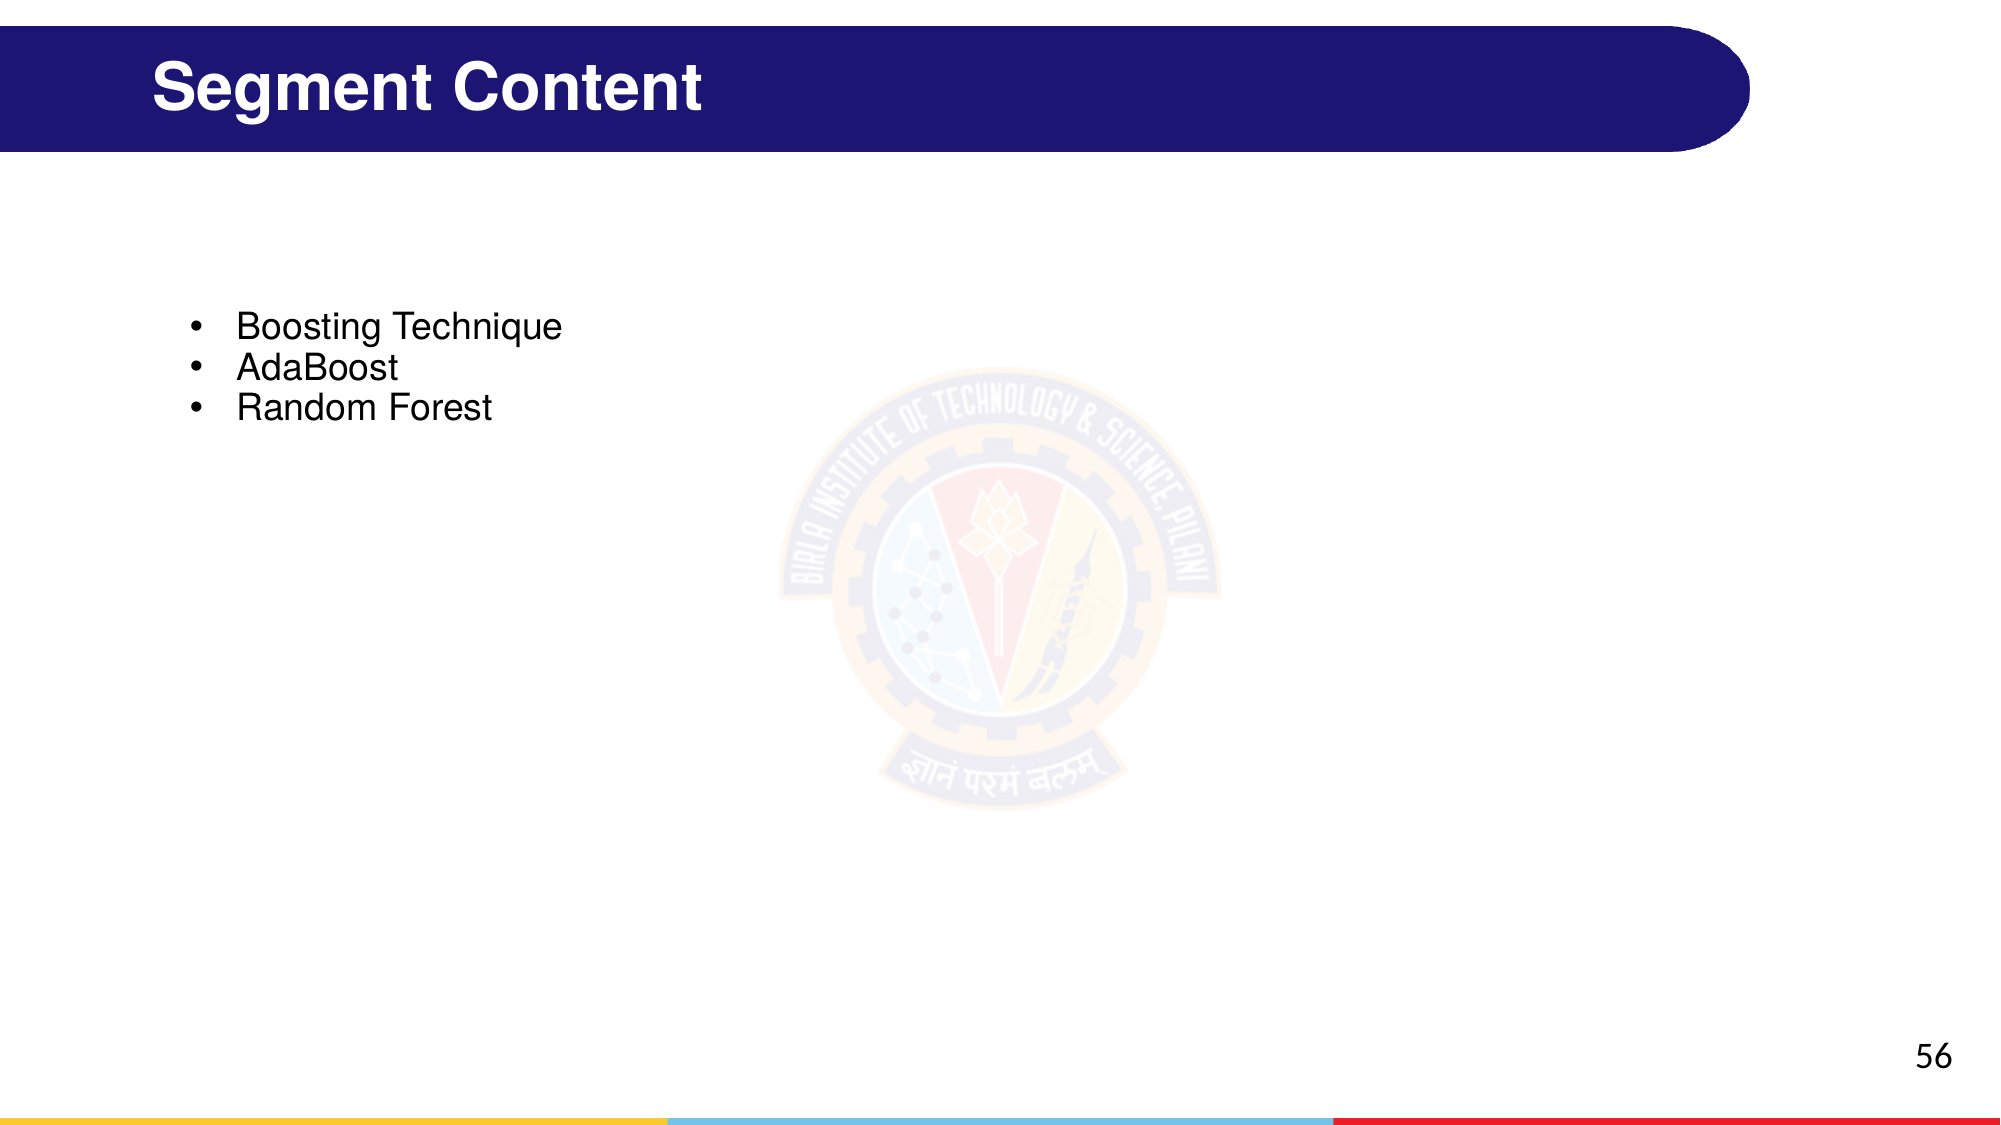

# Segment Content

Boosting Technique
AdaBoost
Random Forest
56